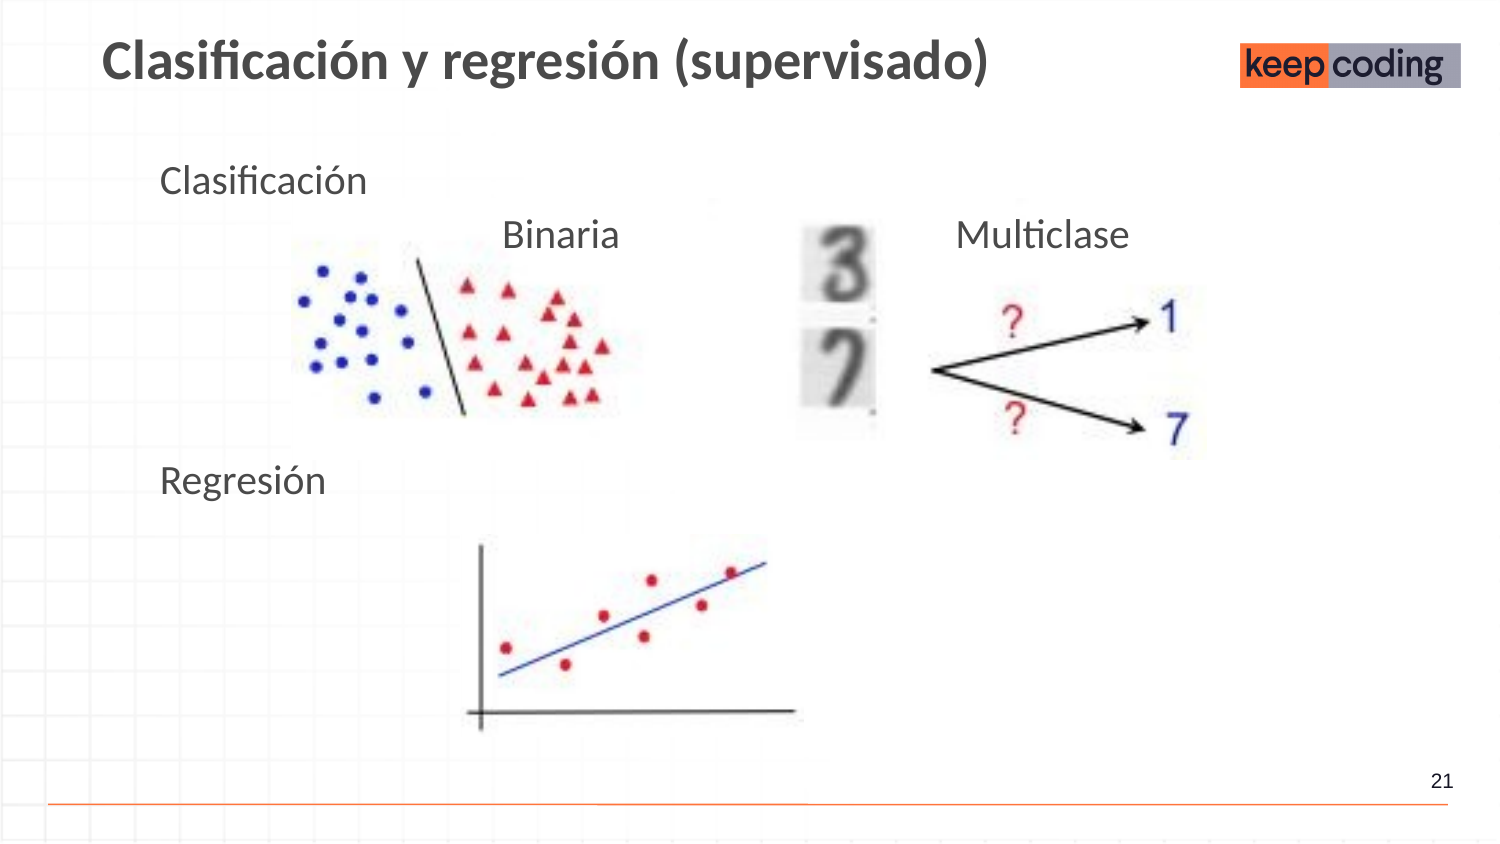

Clasificación y regresión (supervisado)
Clasificación

Binaria
Multiclase
Regresión

21